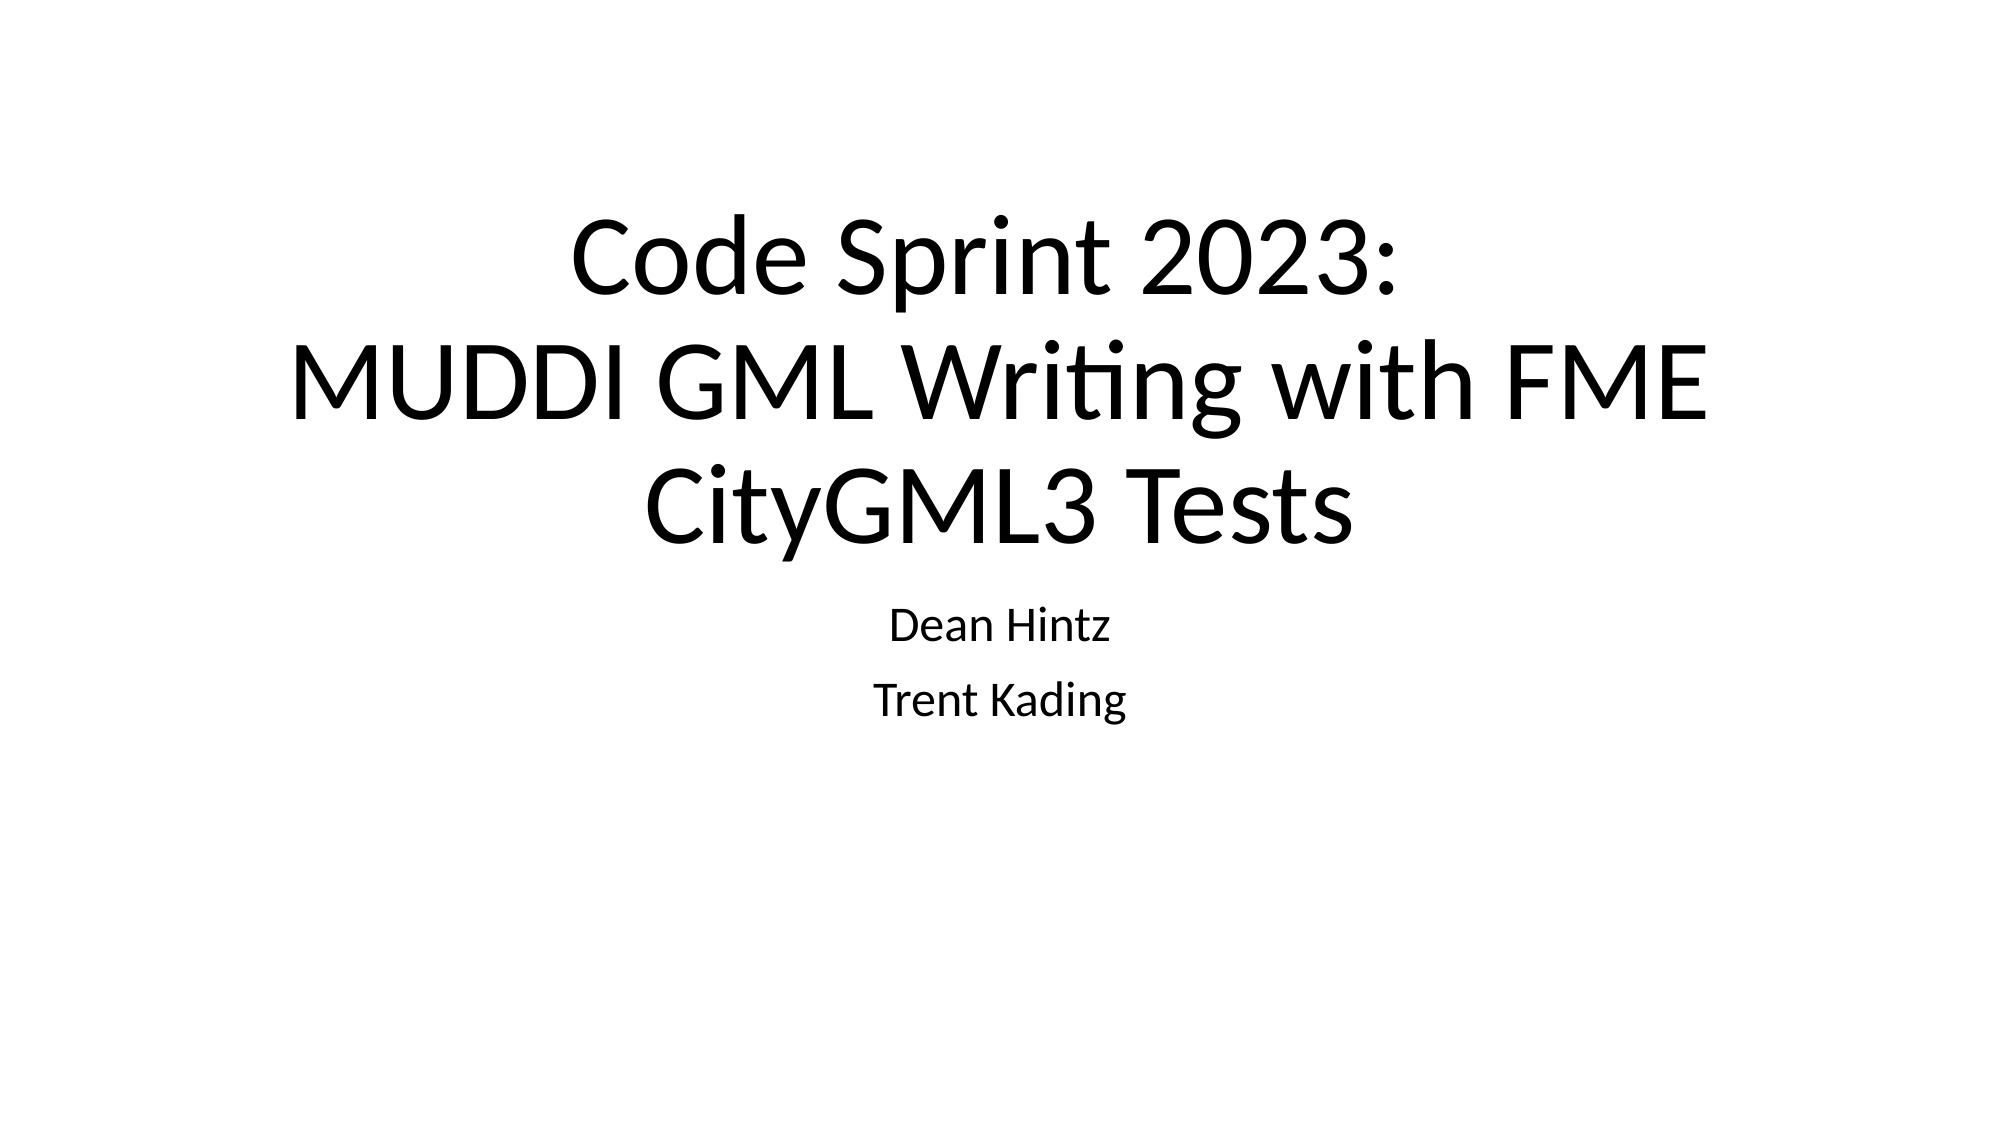

# Code Sprint 2023: MUDDI GML Writing with FME CityGML3 Tests
Dean Hintz
Trent Kading